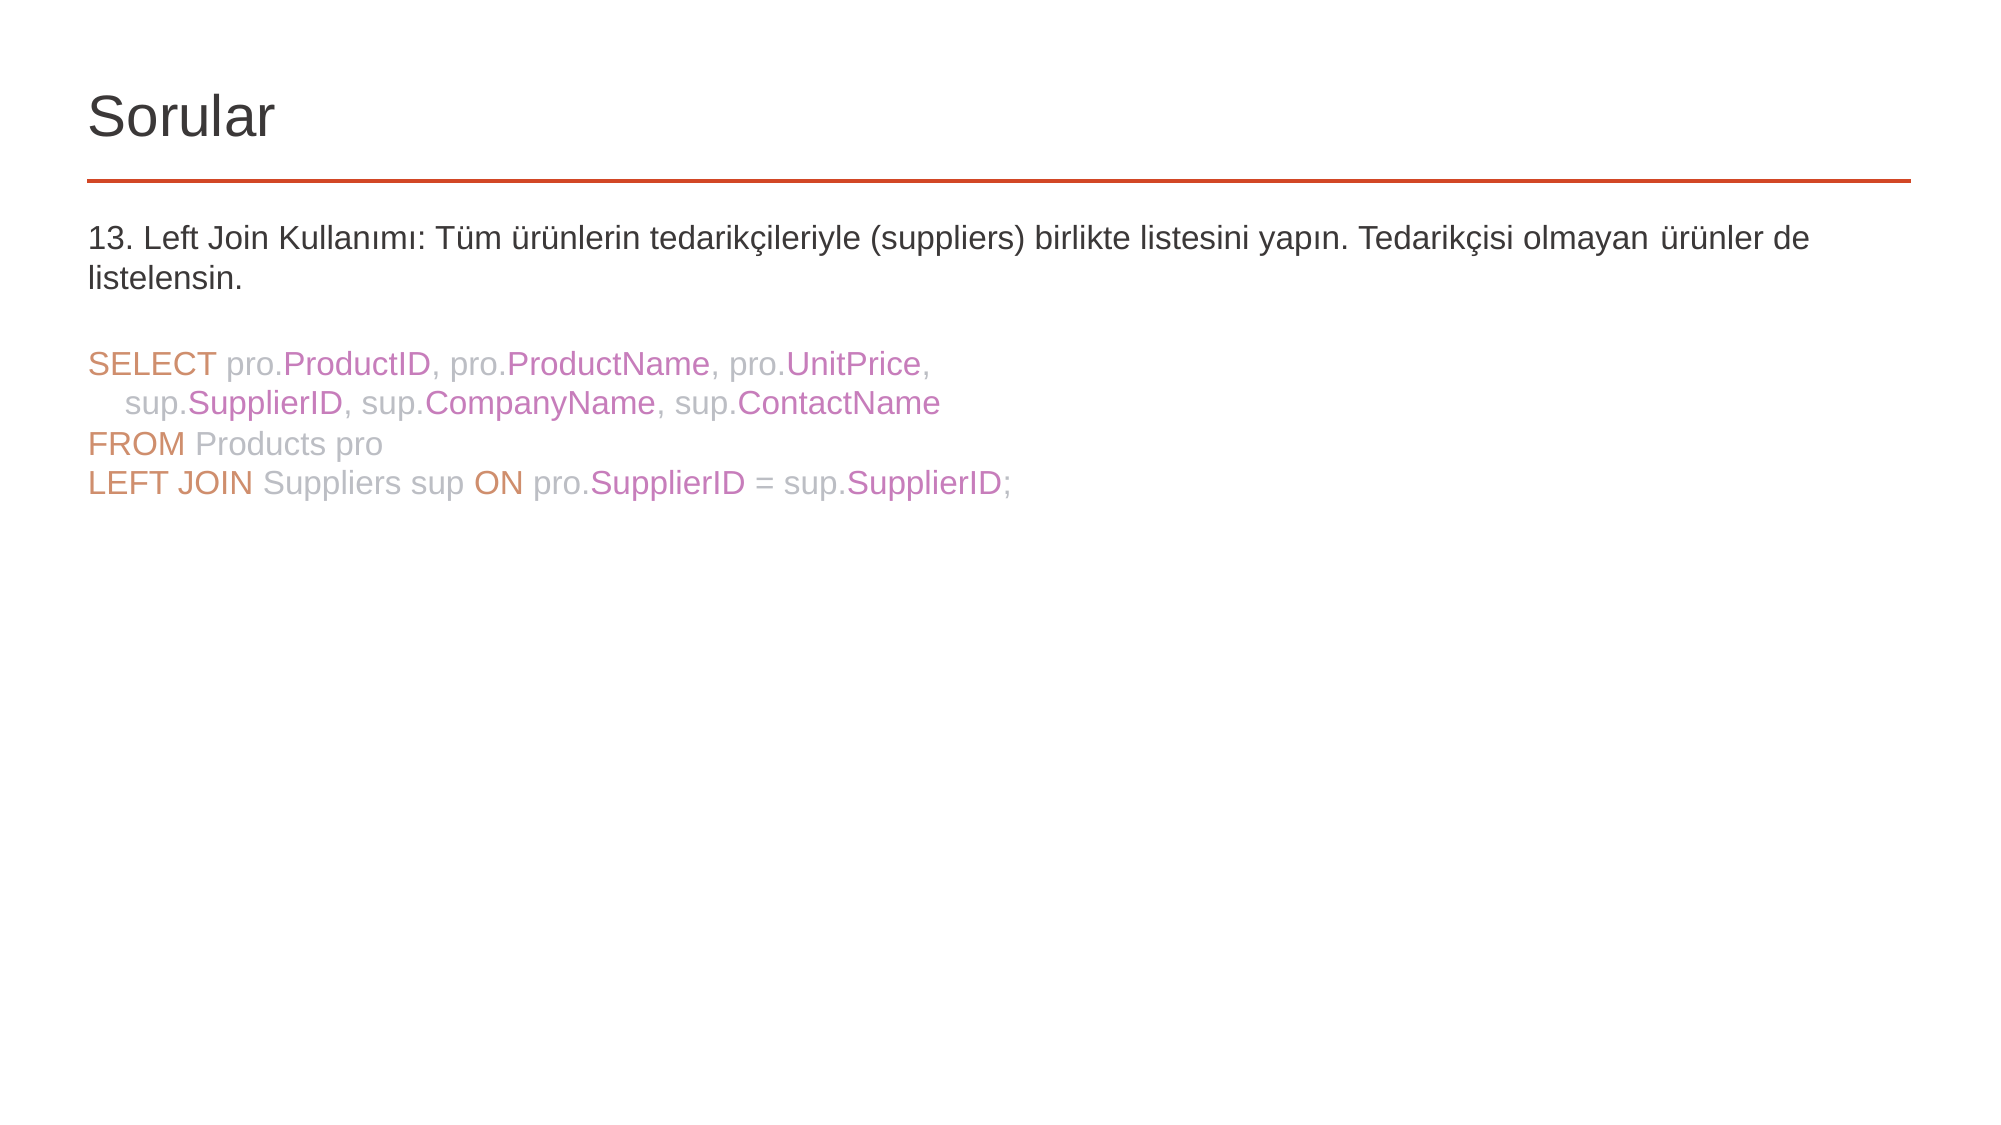

# Sorular
13. Left Join Kullanımı: Tüm ürünlerin tedarikçileriyle (suppliers) birlikte listesini yapın. Tedarikçisi olmayan ürünler de listelensin.
SELECT pro.ProductID, pro.ProductName, pro.UnitPrice,
    sup.SupplierID, sup.CompanyName, sup.ContactName
FROM Products pro
LEFT JOIN Suppliers sup ON pro.SupplierID = sup.SupplierID;